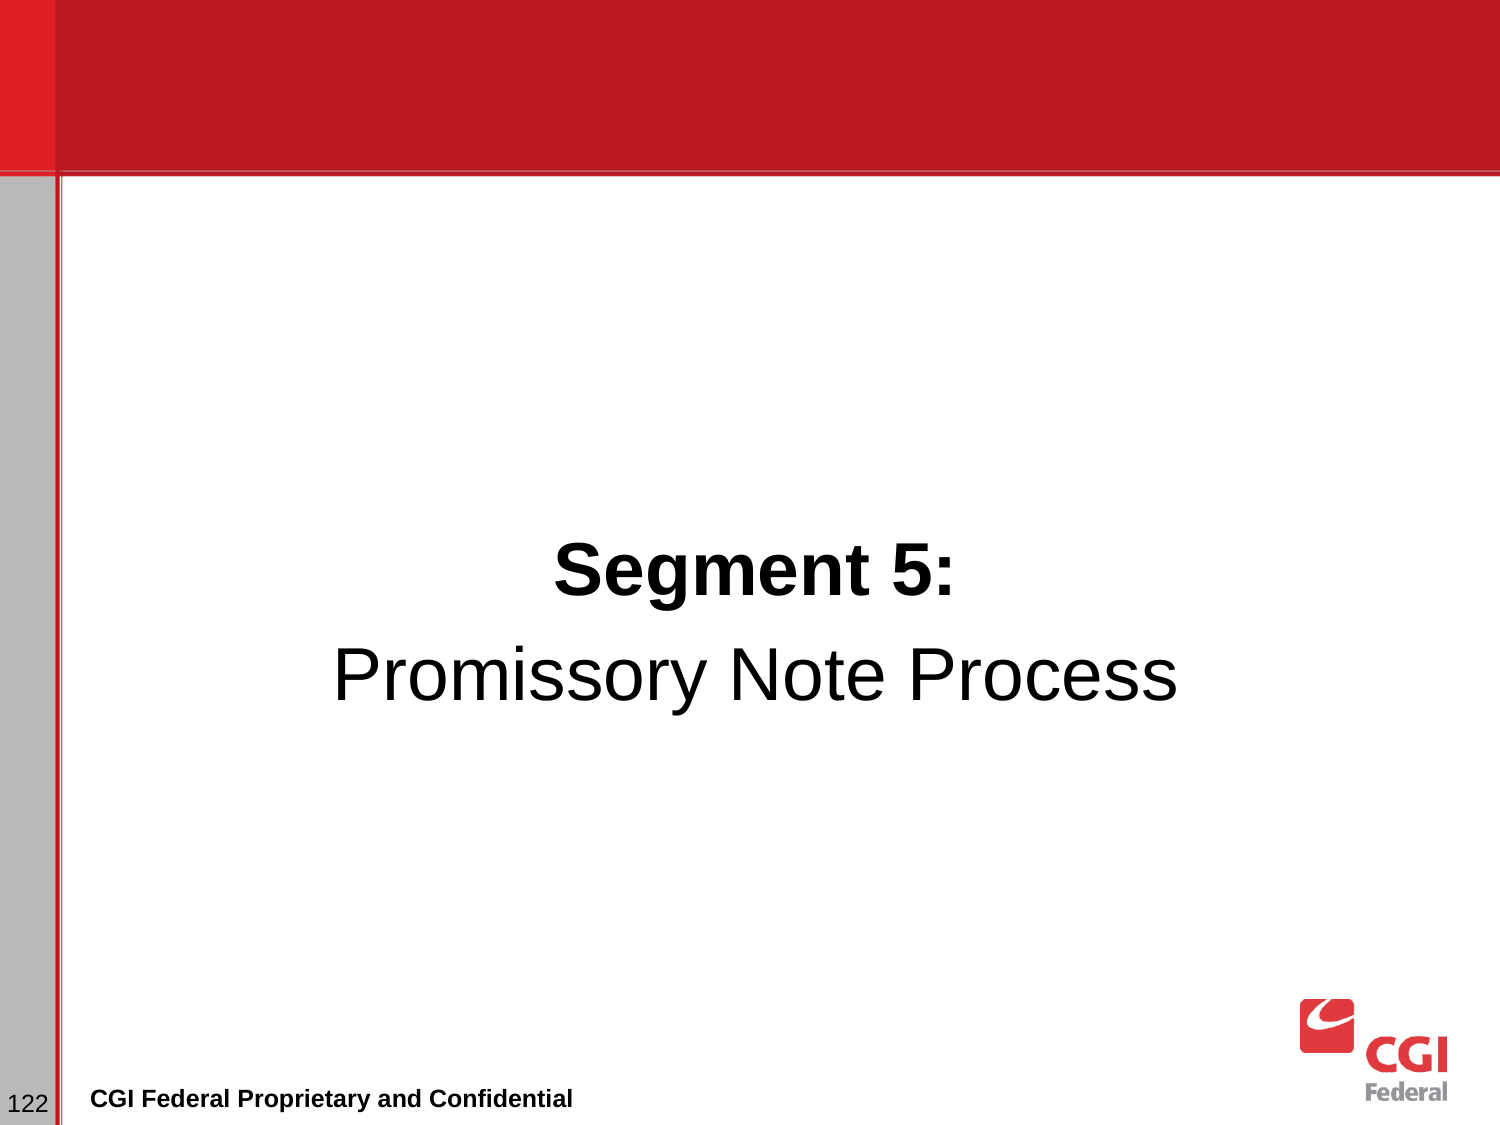

Segment 5:
Promissory Note Process
# Dunning
122
CGI Federal Proprietary and Confidential